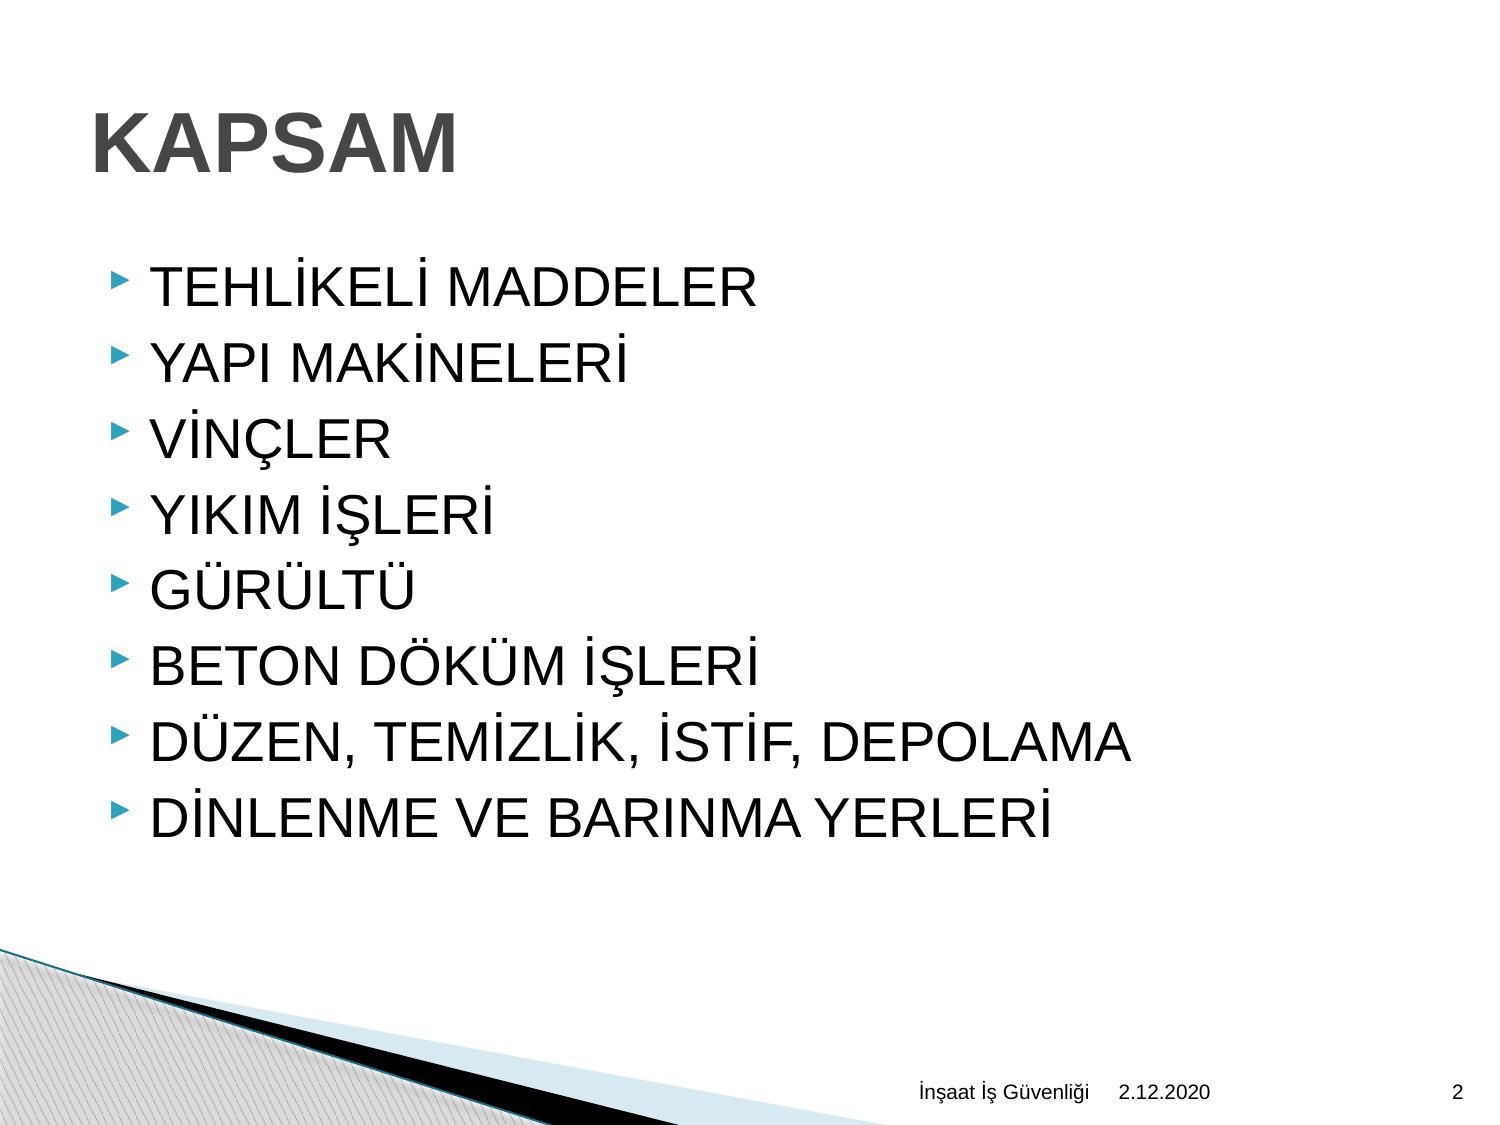

# KAPSAM
TEHLİKELİ MADDELER
YAPI MAKİNELERİ
VİNÇLER
YIKIM İŞLERİ
GÜRÜLTÜ
BETON DÖKÜM İŞLERİ
DÜZEN, TEMİZLİK, İSTİF, DEPOLAMA
DİNLENME VE BARINMA YERLERİ
İnşaat İş Güvenliği
2.12.2020
2